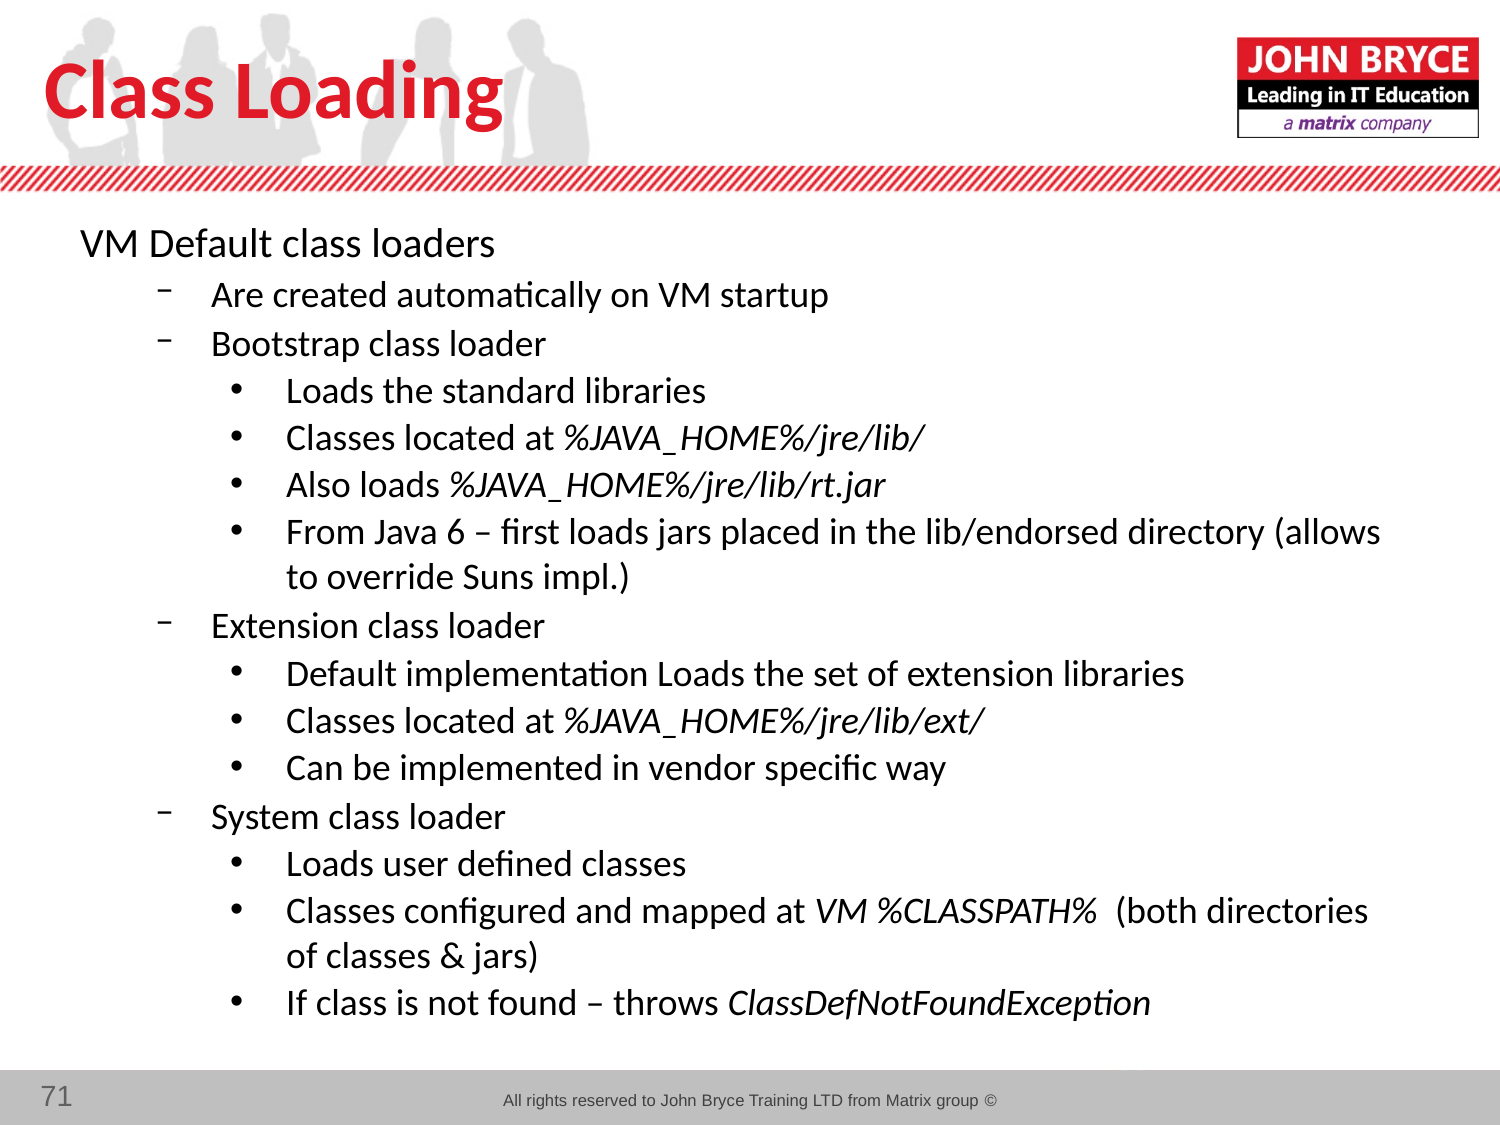

# Class Loading
VM Default class loaders
Are created automatically on VM startup
Bootstrap class loader
Loads the standard libraries
Classes located at %JAVA_HOME%/jre/lib/
Also loads %JAVA_HOME%/jre/lib/rt.jar
From Java 6 – first loads jars placed in the lib/endorsed directory (allows to override Suns impl.)
Extension class loader
Default implementation Loads the set of extension libraries
Classes located at %JAVA_HOME%/jre/lib/ext/
Can be implemented in vendor specific way
System class loader
Loads user defined classes
Classes configured and mapped at VM %CLASSPATH%  (both directories of classes & jars)
If class is not found – throws ClassDefNotFoundException